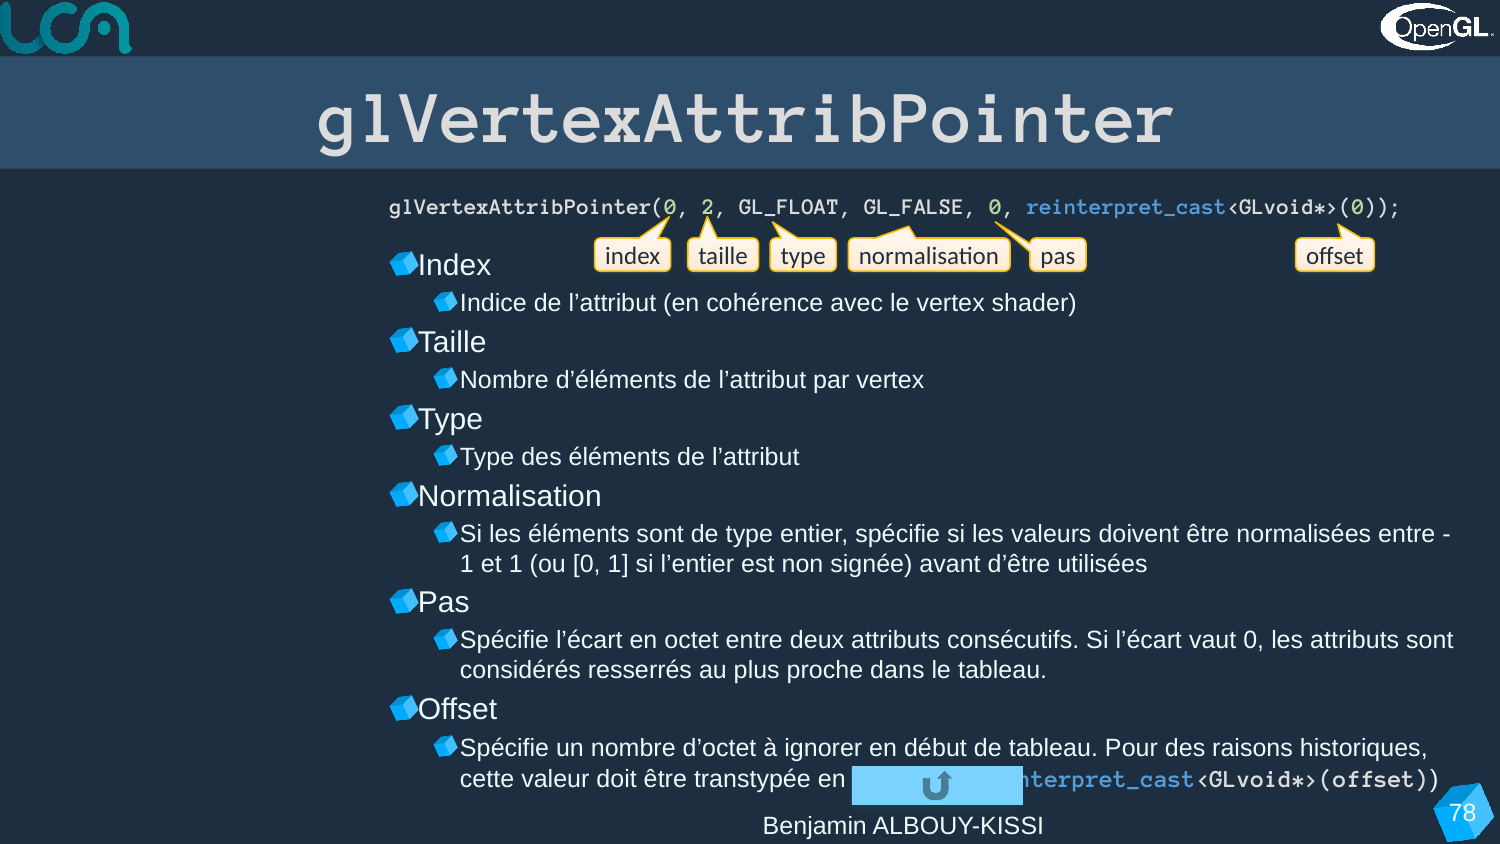

# glVertexAttribPointer

glVertexAttribPointer(0, 2, GL_FLOAT, GL_FALSE, 0, reinterpret_cast<GLvoid*>(0));
Index
Indice de l’attribut (en cohérence avec le vertex shader)
Taille
Nombre d’éléments de l’attribut par vertex
Type
Type des éléments de l’attribut
Normalisation
Si les éléments sont de type entier, spécifie si les valeurs doivent être normalisées entre -1 et 1 (ou [0, 1] si l’entier est non signée) avant d’être utilisées
Pas
Spécifie l’écart en octet entre deux attributs consécutifs. Si l’écart vaut 0, les attributs sont considérés resserrés au plus proche dans le tableau.
Offset
Spécifie un nombre d’octet à ignorer en début de tableau. Pour des raisons historiques, cette valeur doit être transtypée en GLvoid*. (reinterpret_cast<GLvoid*>(offset))

index
taille
type
normalisation
pas
offset

78
Benjamin ALBOUY-KISSI